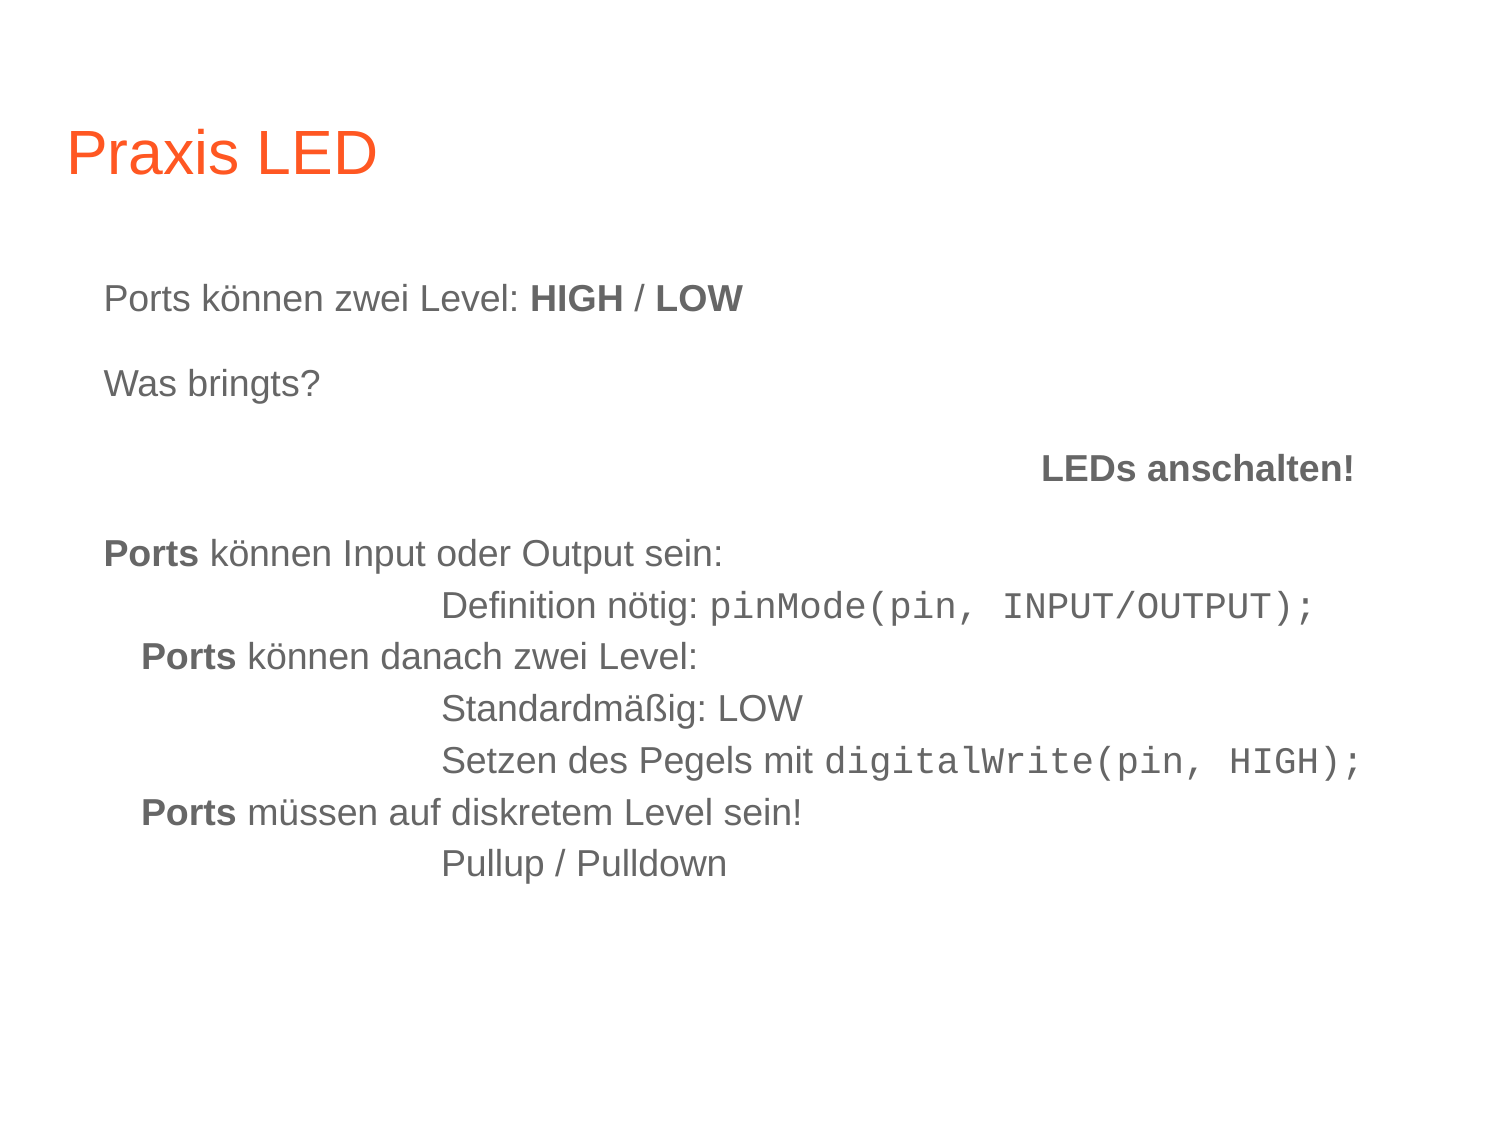

# Praxis LED
Ports können zwei Level: HIGH / LOW
Was bringts?
							LEDs anschalten!
Ports können Input oder Output sein:
		Definition nötig: pinMode(pin, INPUT/OUTPUT);
Ports können danach zwei Level:
		Standardmäßig: LOW
		Setzen des Pegels mit digitalWrite(pin, HIGH);
Ports müssen auf diskretem Level sein!
		Pullup / Pulldown